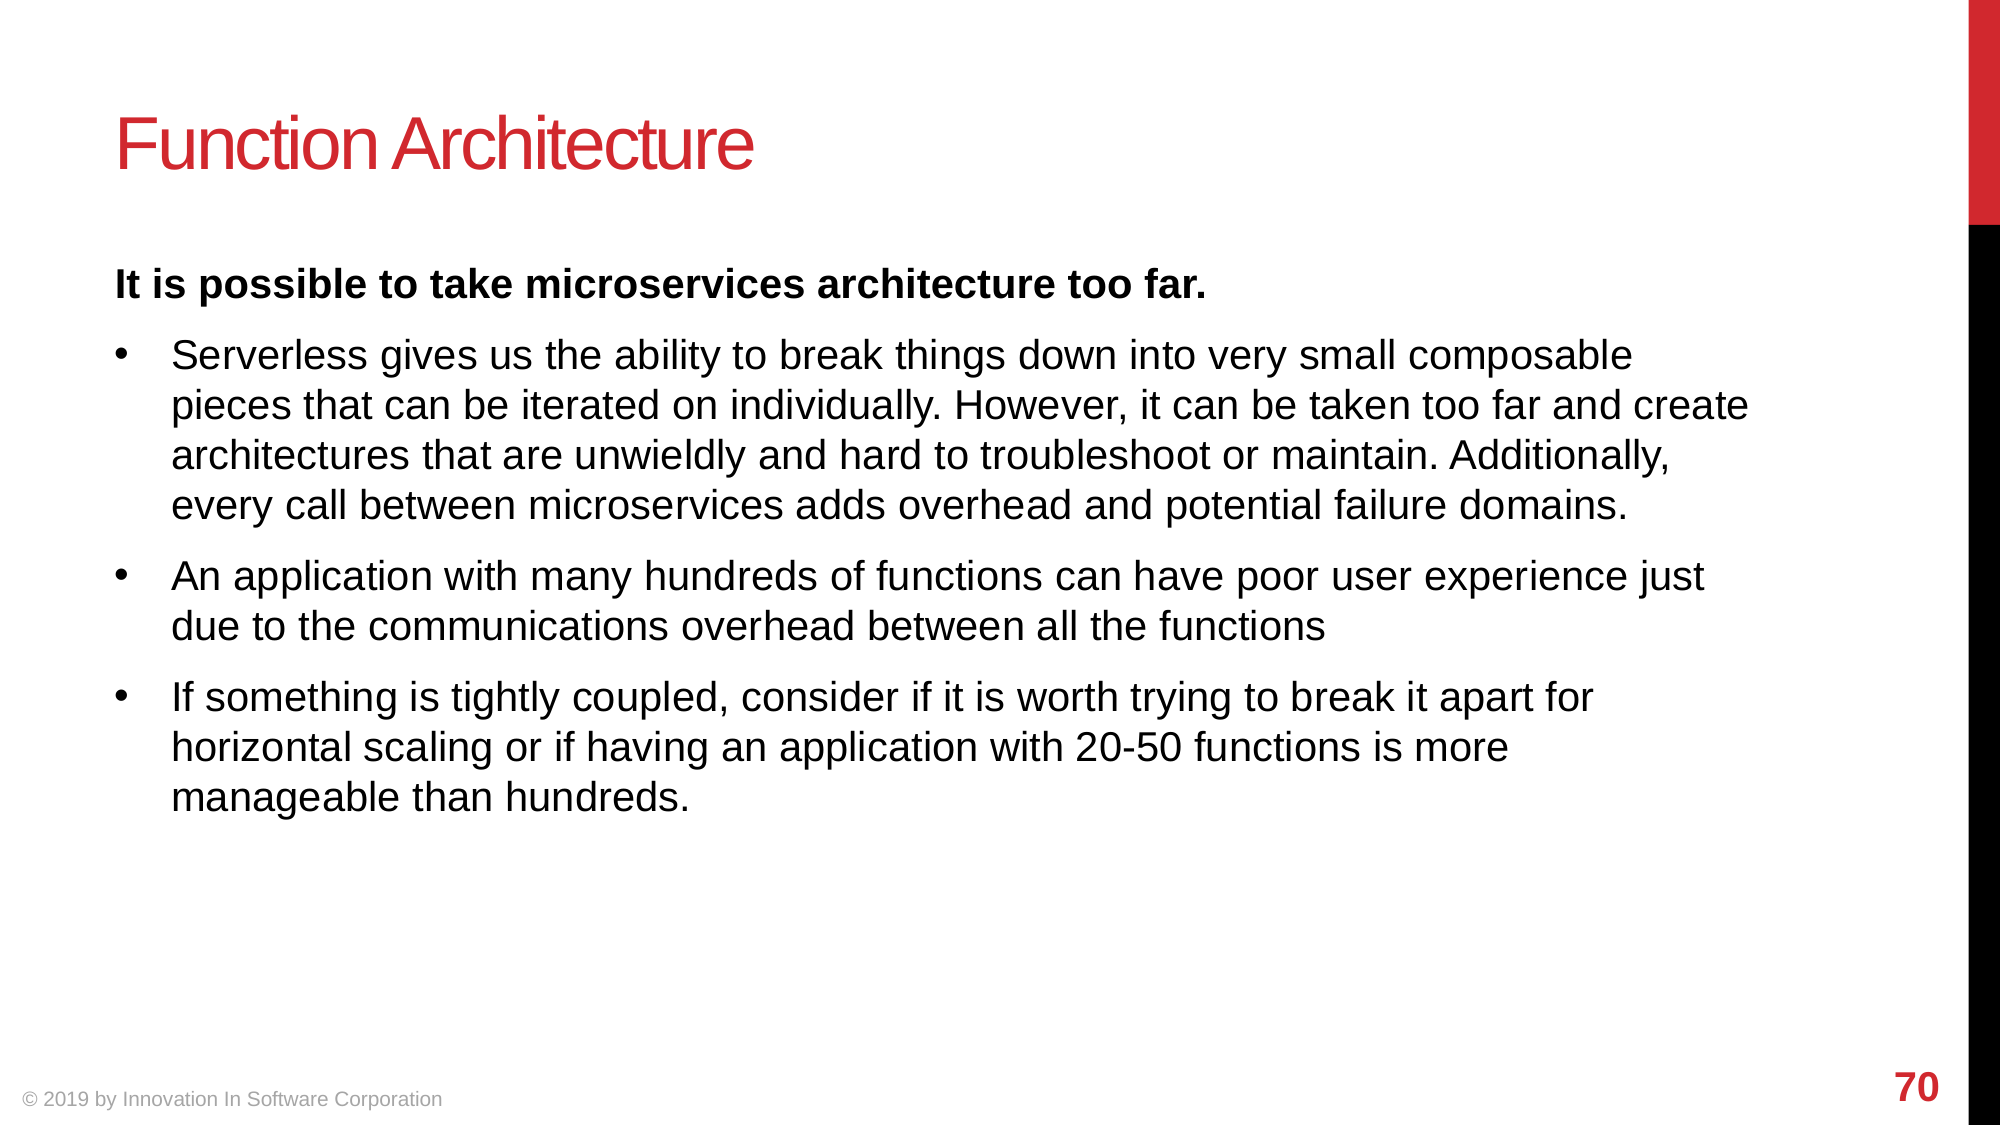

# Function Architecture
It is possible to take microservices architecture too far.
Serverless gives us the ability to break things down into very small composable pieces that can be iterated on individually. However, it can be taken too far and create architectures that are unwieldly and hard to troubleshoot or maintain. Additionally, every call between microservices adds overhead and potential failure domains.
An application with many hundreds of functions can have poor user experience just due to the communications overhead between all the functions
If something is tightly coupled, consider if it is worth trying to break it apart for horizontal scaling or if having an application with 20-50 functions is more manageable than hundreds.
70
© 2019 by Innovation In Software Corporation